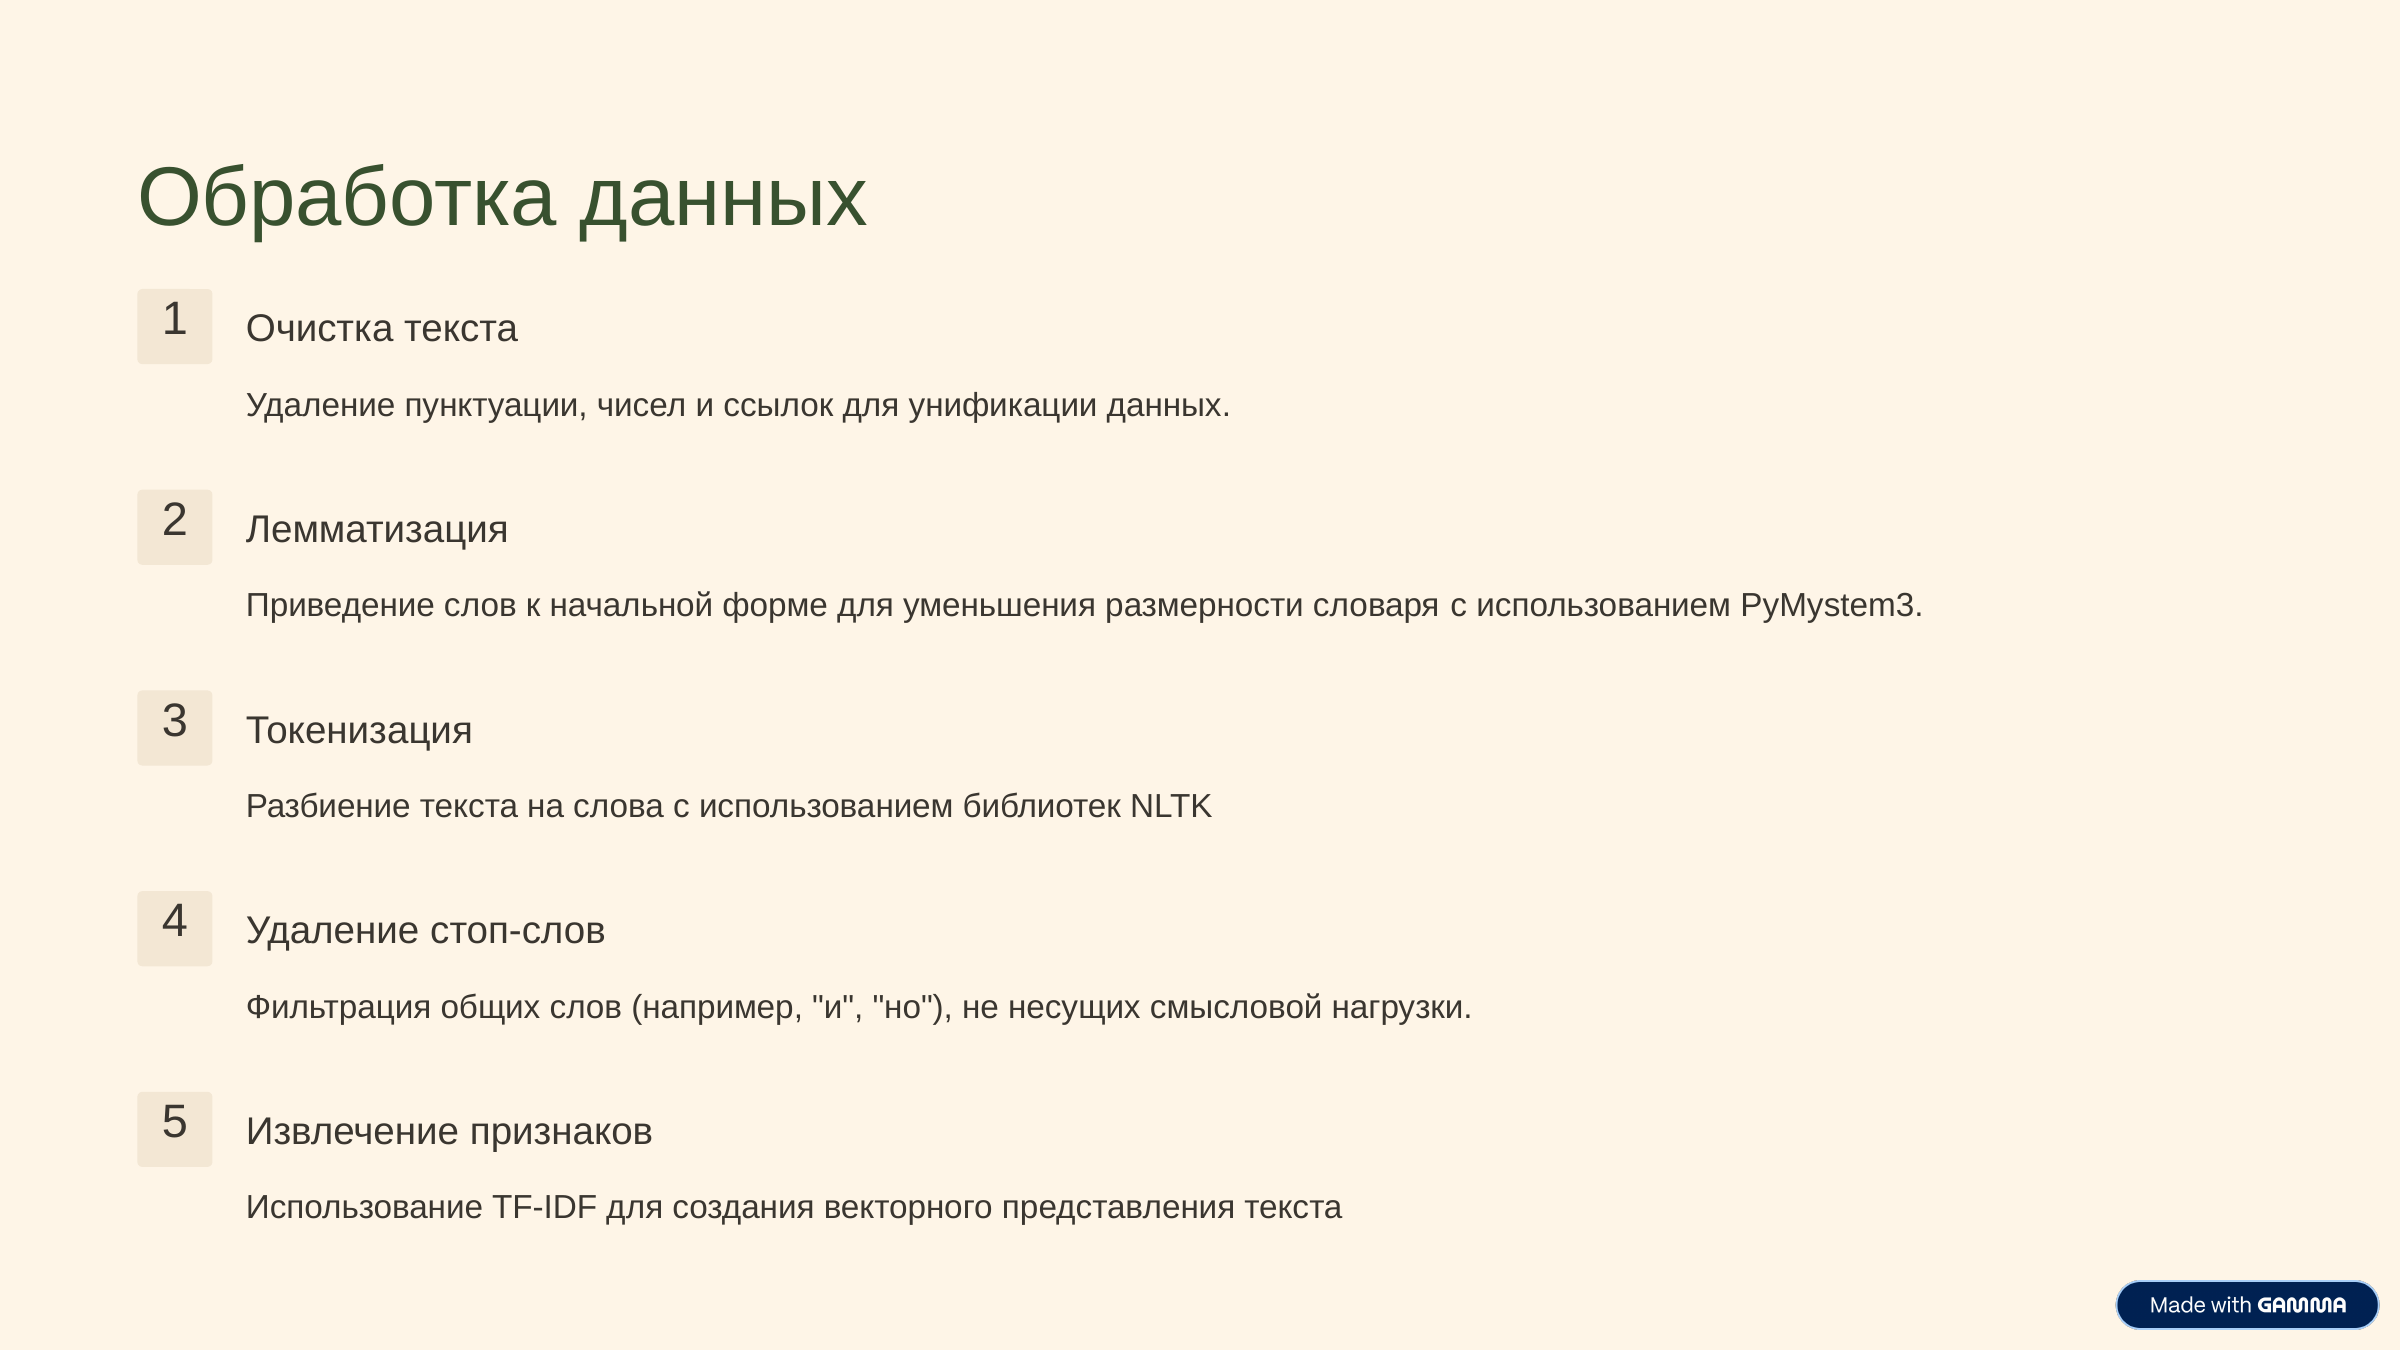

Обработка данных

1
Очистка текста
Удаление пунктуации, чисел и ссылок для унификации данных.

2
Лемматизация
Приведение слов к начальной форме для уменьшения размерности словаря с использованием PyMystem3.

3
Токенизация
Разбиение текста на слова с использованием библиотек NLTK

4
Удаление стоп-слов
Фильтрация общих слов (например, "и", "но"), не несущих смысловой нагрузки.

5
Извлечение признаков
Использование TF-IDF для создания векторного представления текста